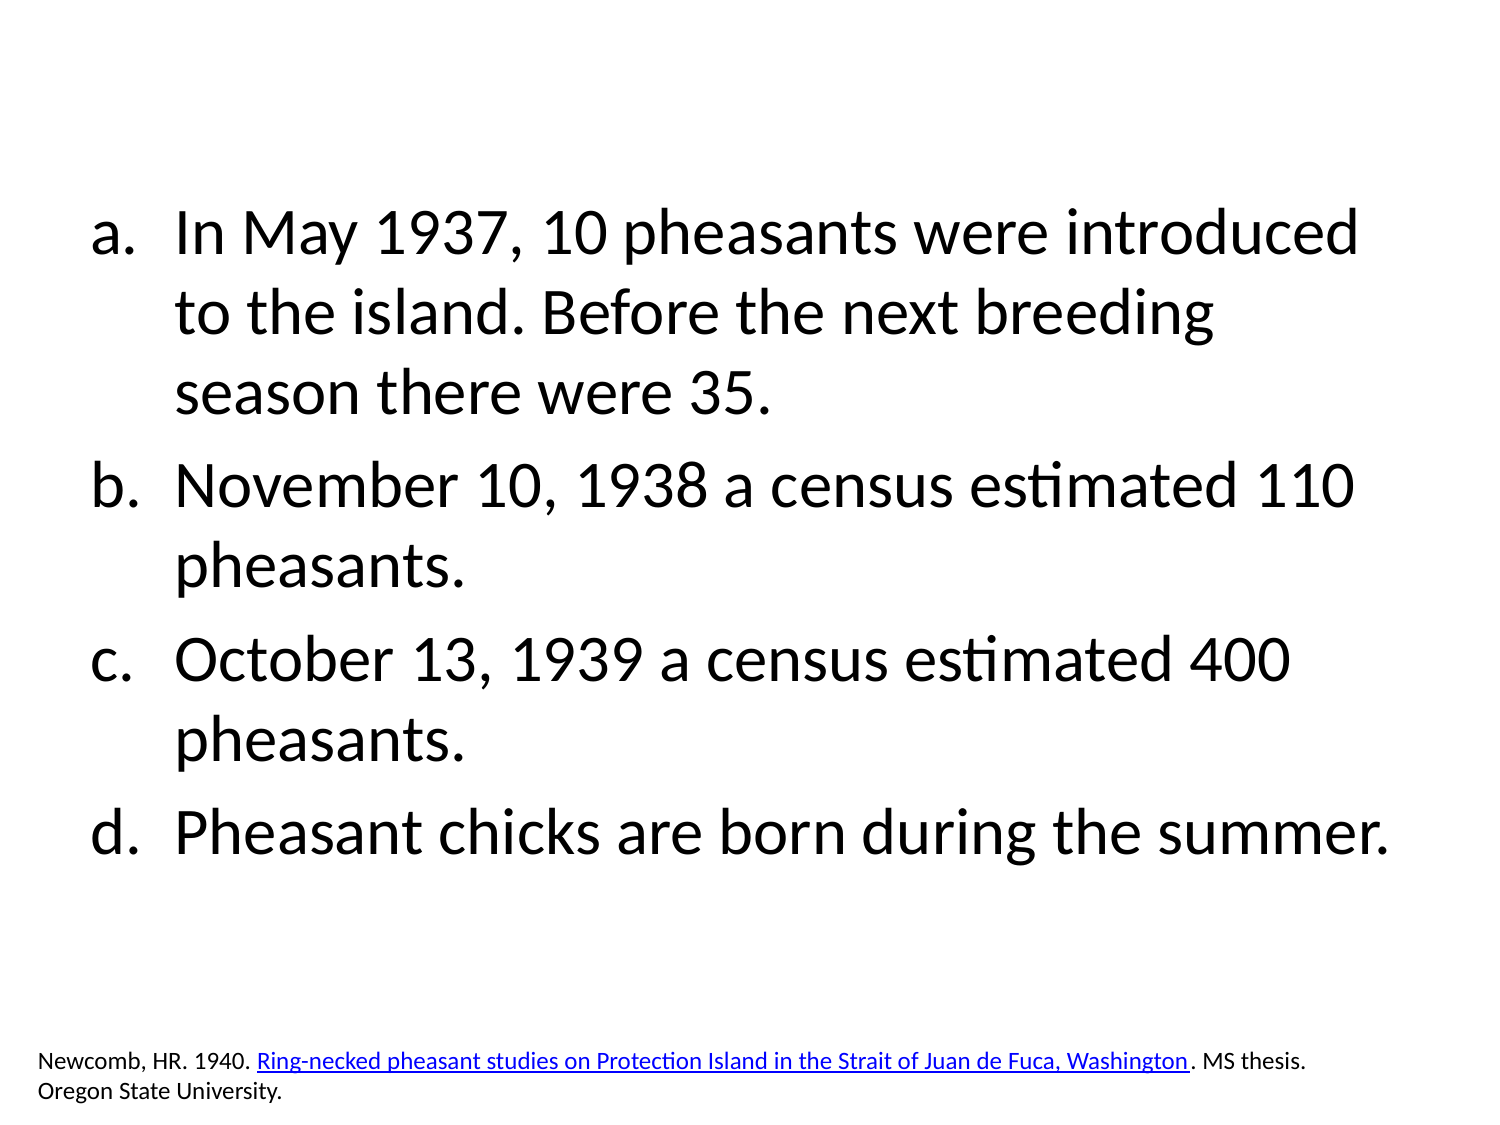

In May 1937, 10 pheasants were introduced to the island. Before the next breeding season there were 35.
November 10, 1938 a census estimated 110 pheasants.
October 13, 1939 a census estimated 400 pheasants.
Pheasant chicks are born during the summer.
Newcomb, HR. 1940. Ring-necked pheasant studies on Protection Island in the Strait of Juan de Fuca, Washington. MS thesis. Oregon State University.